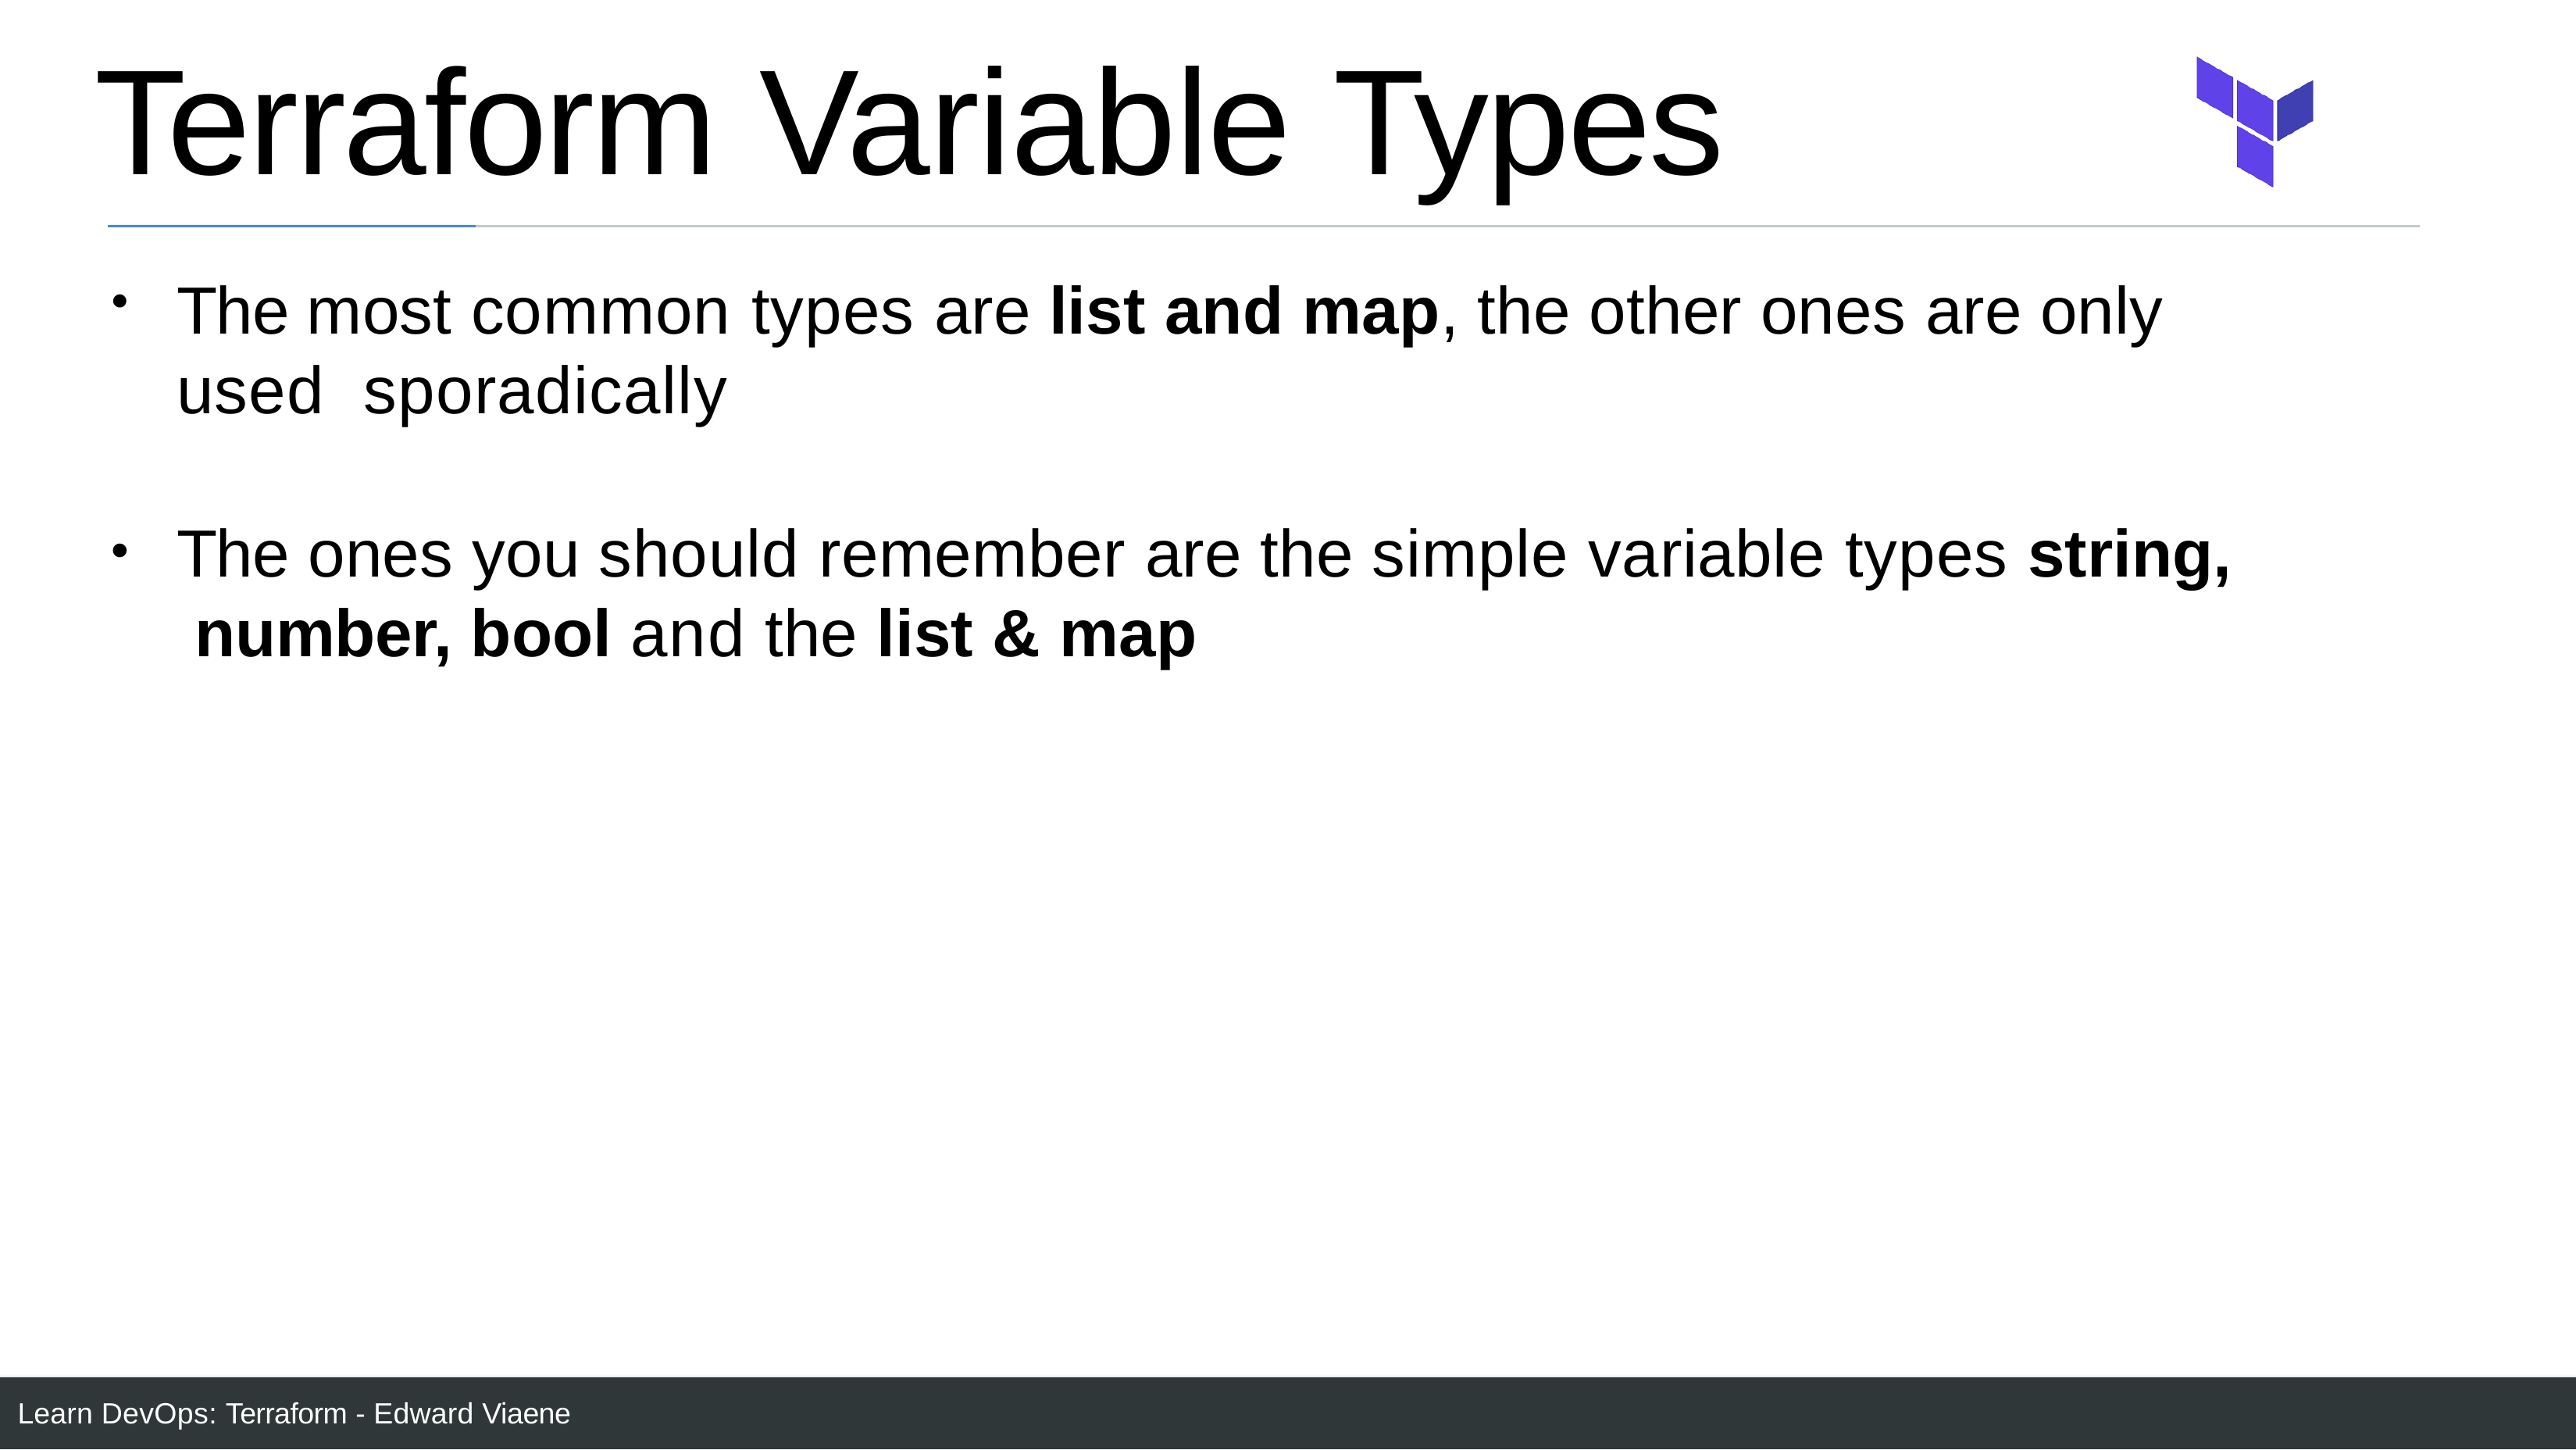

# Terraform Variable Types
The most common types are list and map, the other ones are only used  sporadically

The ones you should remember are the simple variable types string,  number, bool and the list & map
Learn DevOps: Terraform - Edward Viaene